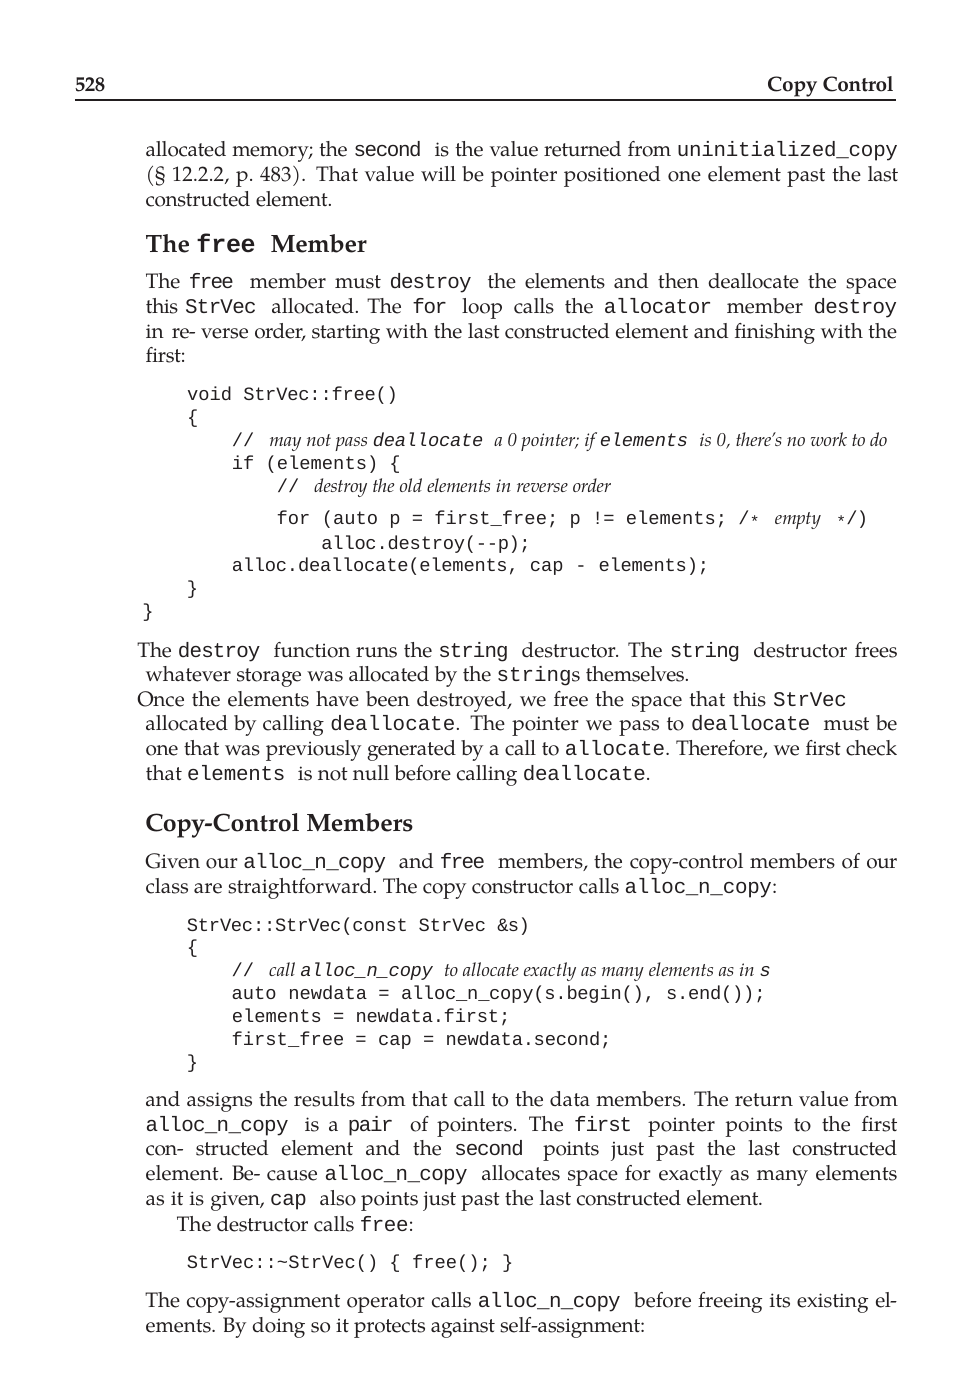

528
Copy Control

allocated memory; the second is the value returned from uninitialized_copy (§ 12.2.2, p. 483). That value will be pointer positioned one element past the last constructed element.
The free Member
The free member must destroy the elements and then deallocate the space this StrVec allocated. The for loop calls the allocator member destroy in re- verse order, starting with the last constructed element and ﬁnishing with the ﬁrst:
void StrVec::free()
{
// may not pass deallocate a 0 pointer; if elements is 0, there’s no work to do
if (elements) {
// destroy the old elements in reverse order
for (auto p = first_free; p != elements; /* empty  */) alloc.destroy(--p);
alloc.deallocate(elements, cap - elements);
}
}
The destroy function runs the string destructor. The string destructor frees whatever storage was allocated by the strings themselves.
Once the elements have been destroyed, we free the space that this StrVec
allocated by calling deallocate. The pointer we pass to deallocate must be one that was previously generated by a call to allocate. Therefore, we ﬁrst check that elements is not null before calling deallocate.
Copy-Control Members
Given our alloc_n_copy and free members, the copy-control members of our class are straightforward. The copy constructor calls alloc_n_copy:
StrVec::StrVec(const StrVec &s)
{
// call alloc_n_copy to allocate exactly as many elements as in s
auto newdata = alloc_n_copy(s.begin(), s.end()); elements = newdata.first;
first_free = cap = newdata.second;
}
and assigns the results from that call to the data members. The return value from alloc_n_copy is a pair of pointers. The first pointer points to the ﬁrst con- structed element and the second points just past the last constructed element. Be- cause alloc_n_copy allocates space for exactly as many elements as it is given, cap also points just past the last constructed element.
The destructor calls free:
StrVec::~StrVec() { free(); }
The copy-assignment operator calls alloc_n_copy before freeing its existing el- ements. By doing so it protects against self-assignment: